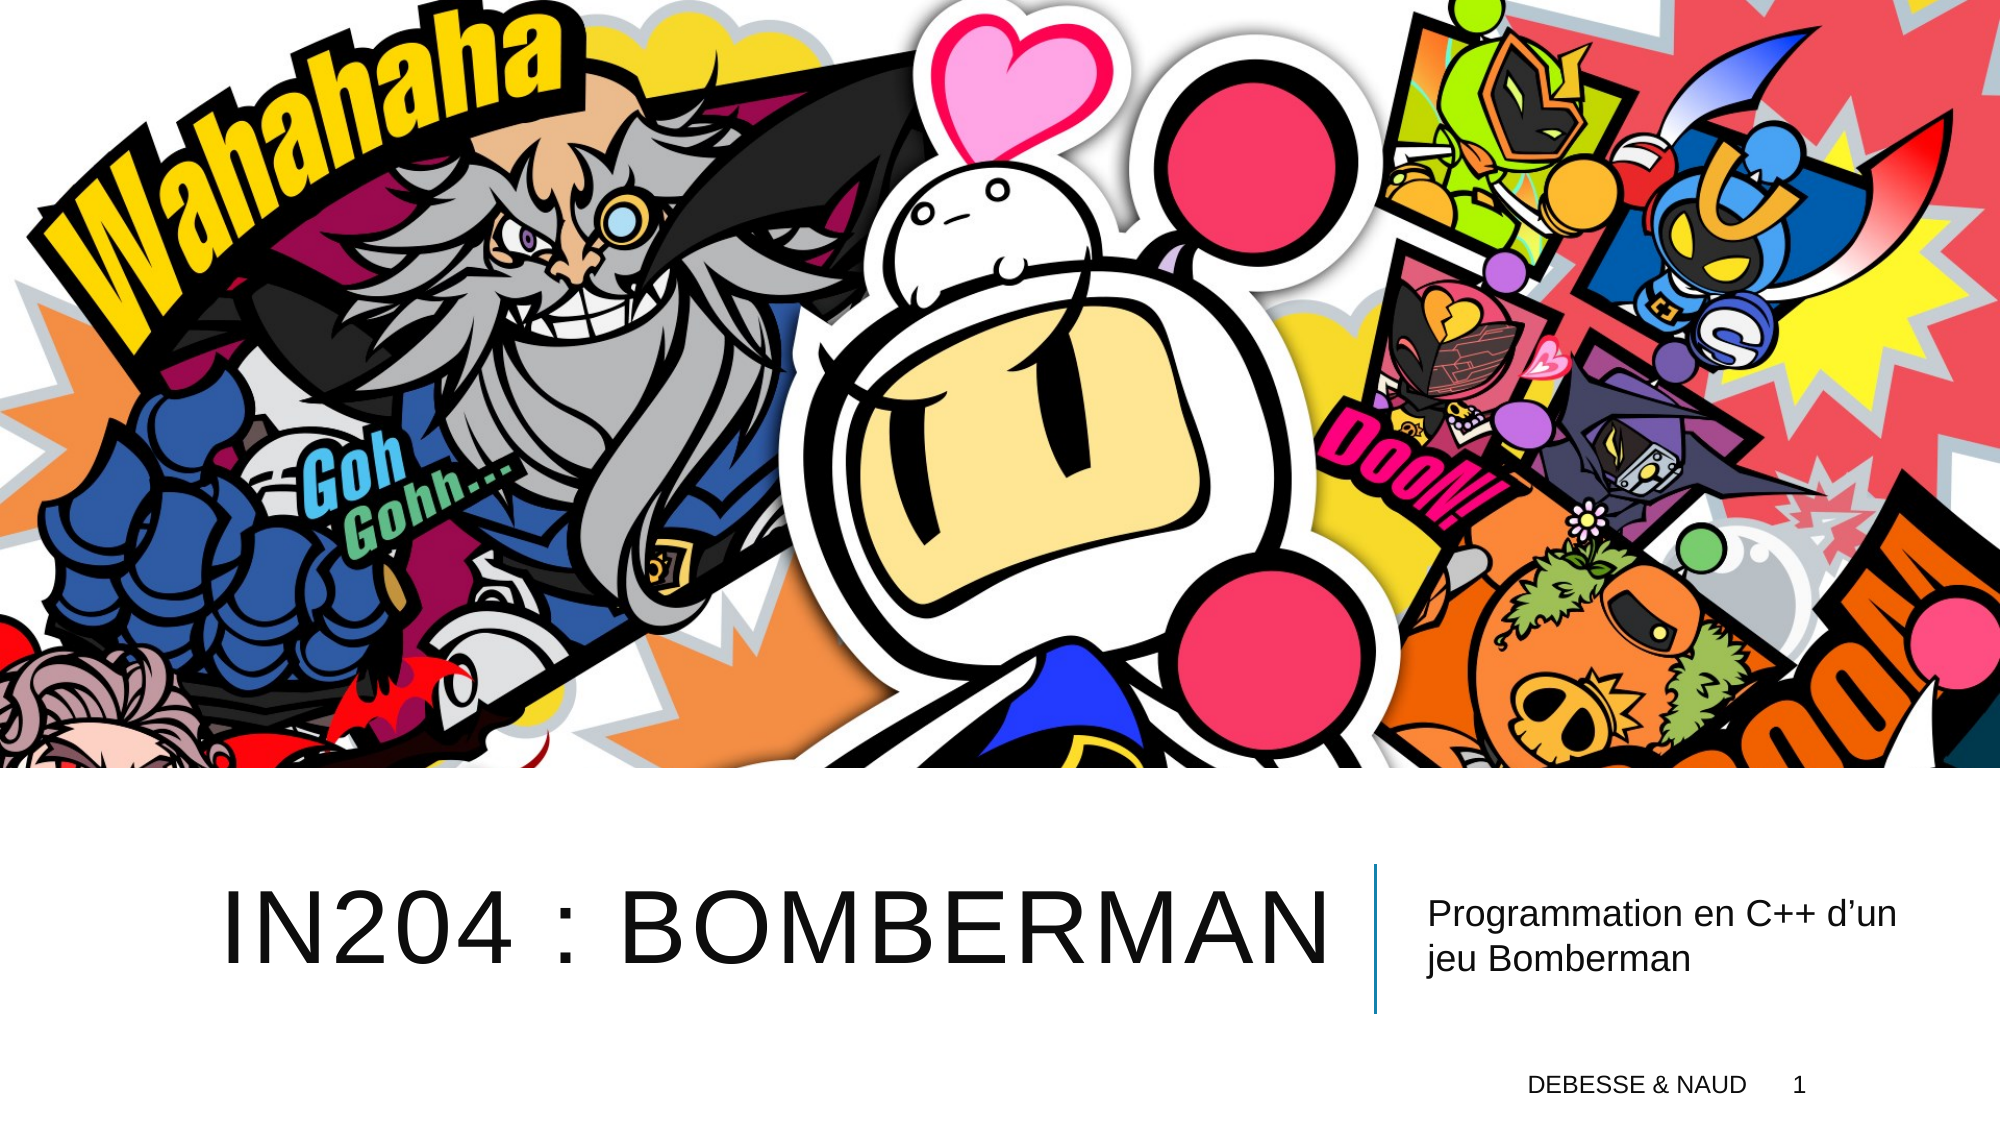

# IN204 : Bomberman
Programmation en C++ d’un jeu Bomberman
DEBESSE & NAUD
1